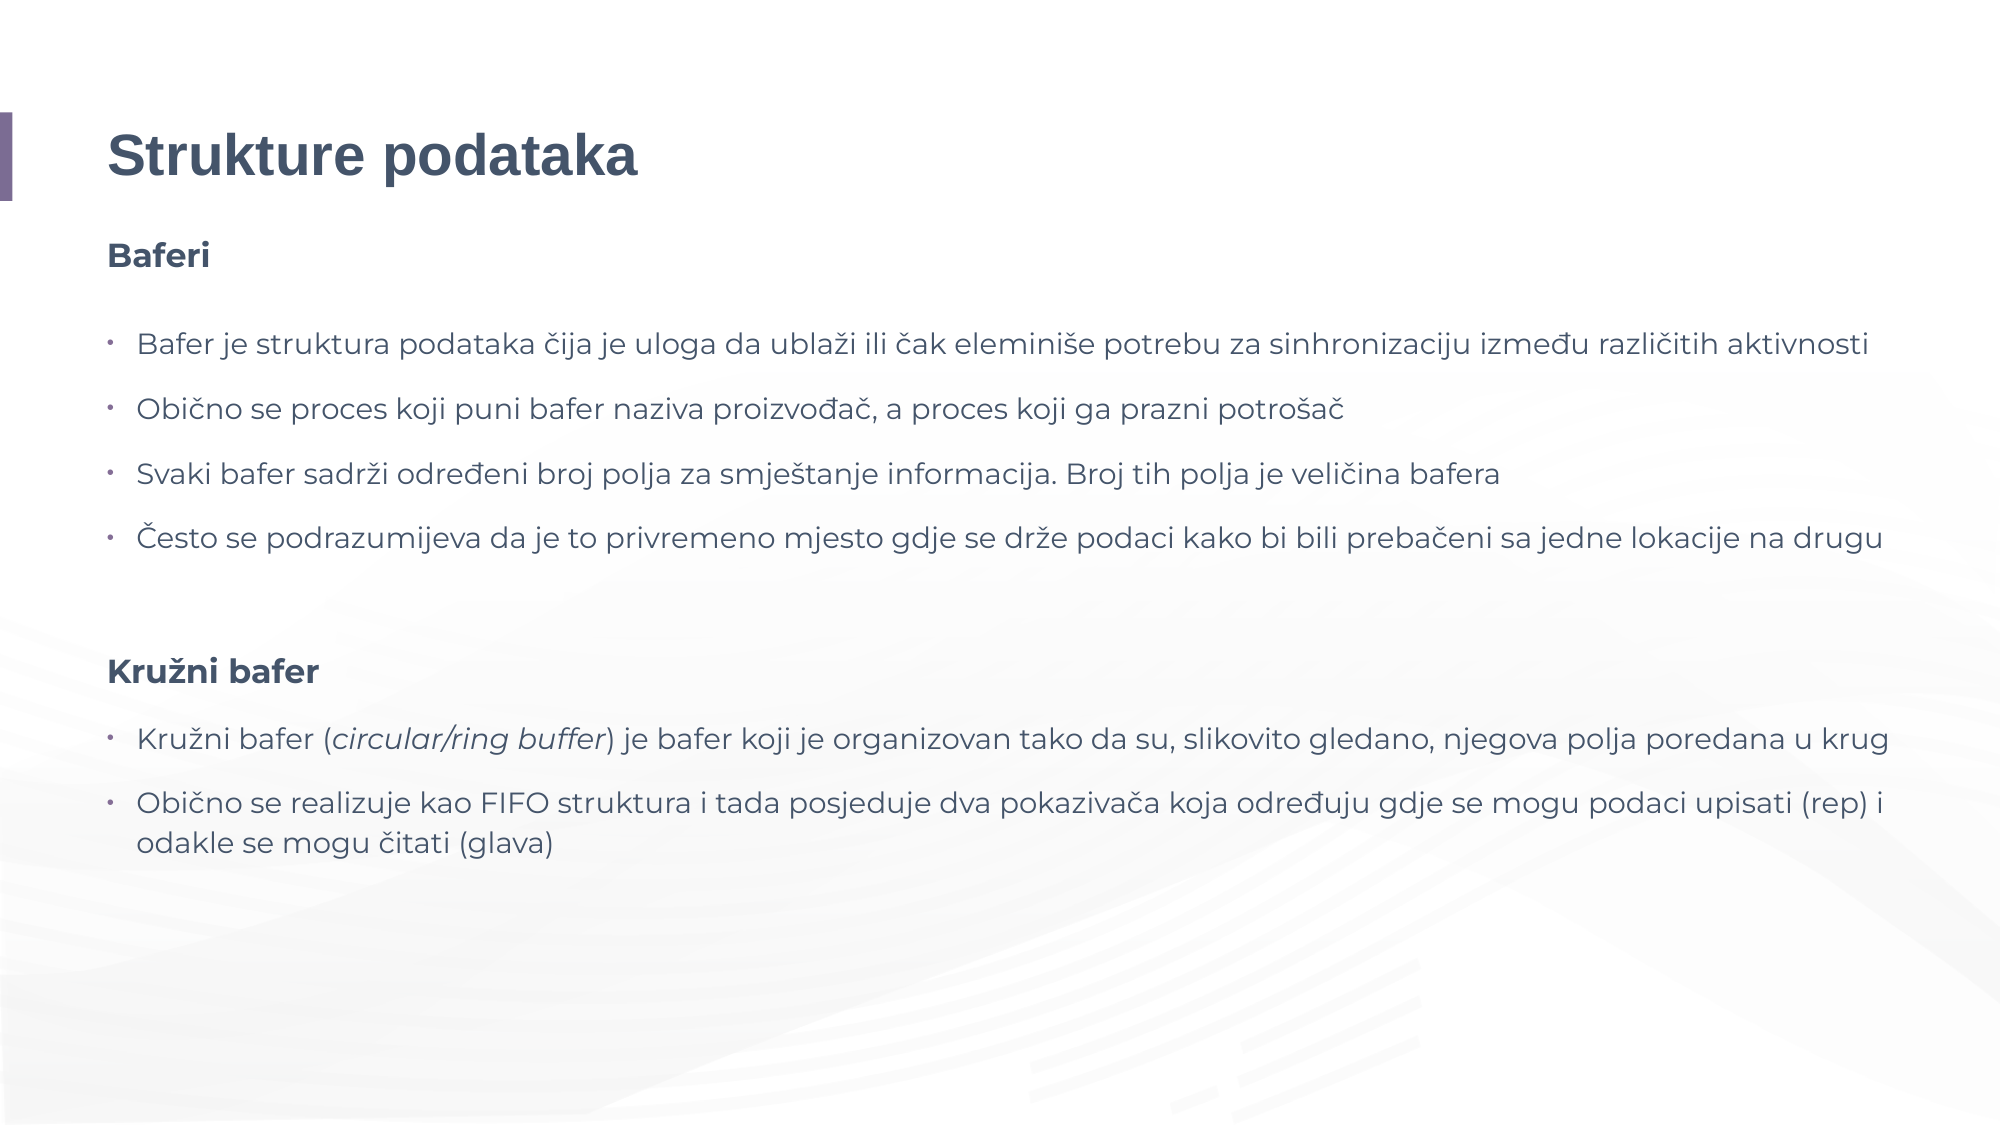

# Strukture podataka
Baferi

Bafer je struktura podataka čija je uloga da ublaži ili čak eleminiše potrebu za sinhronizaciju između različitih aktivnosti
Obično se proces koji puni bafer naziva proizvođač, a proces koji ga prazni potrošač
Svaki bafer sadrži određeni broj polja za smještanje informacija. Broj tih polja je veličina bafera
Često se podrazumijeva da je to privremeno mjesto gdje se drže podaci kako bi bili prebačeni sa jedne lokacije na drugu

Kružni bafer
Kružni bafer (circular/ring buffer) je bafer koji je organizovan tako da su, slikovito gledano, njegova polja poredana u krug
Obično se realizuje kao FIFO struktura i tada posjeduje dva pokazivača koja određuju gdje se mogu podaci upisati (rep) i odakle se mogu čitati (glava)